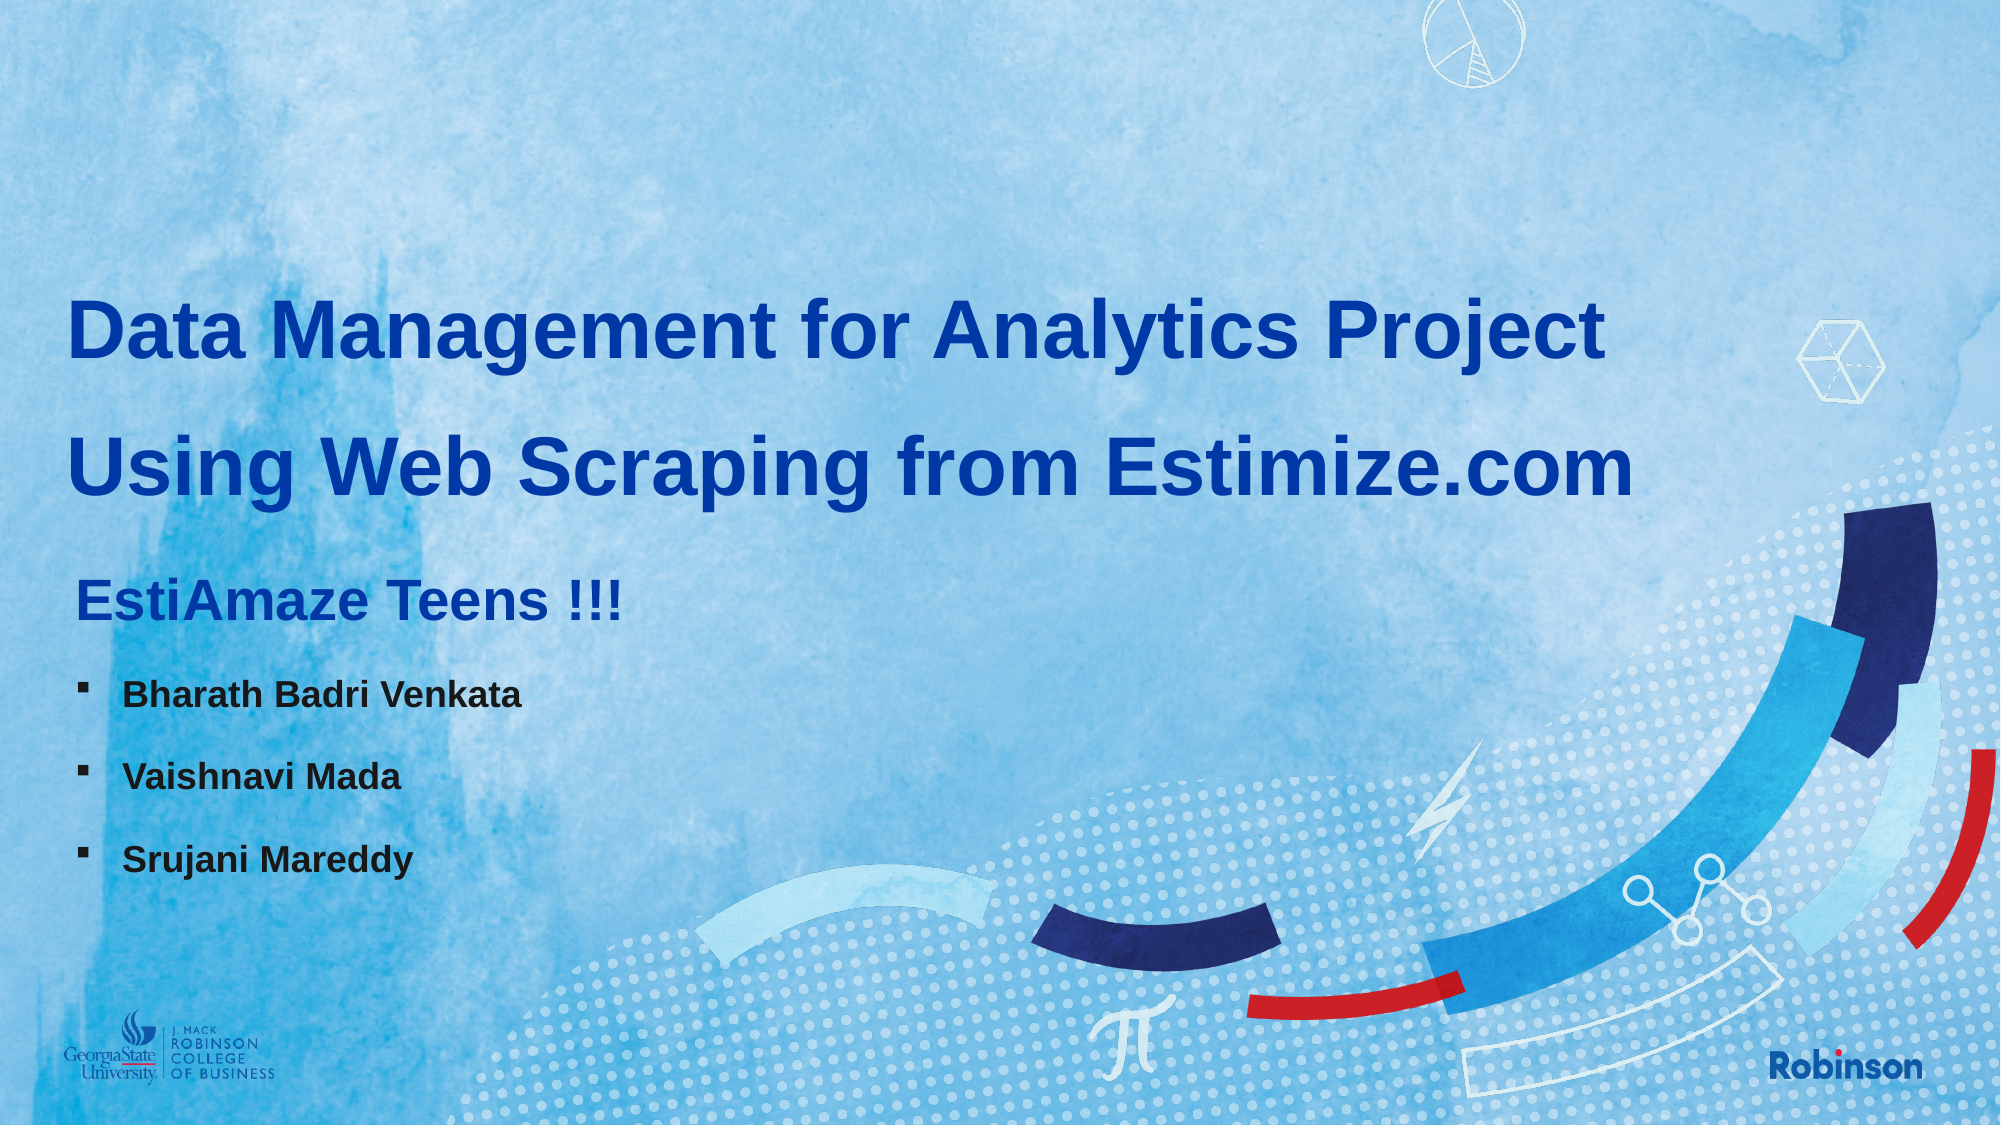

# Data Management for Analytics Project Using Web Scraping from Estimize.com
EstiAmaze Teens !!!
Bharath Badri Venkata
Vaishnavi Mada
Srujani Mareddy
1